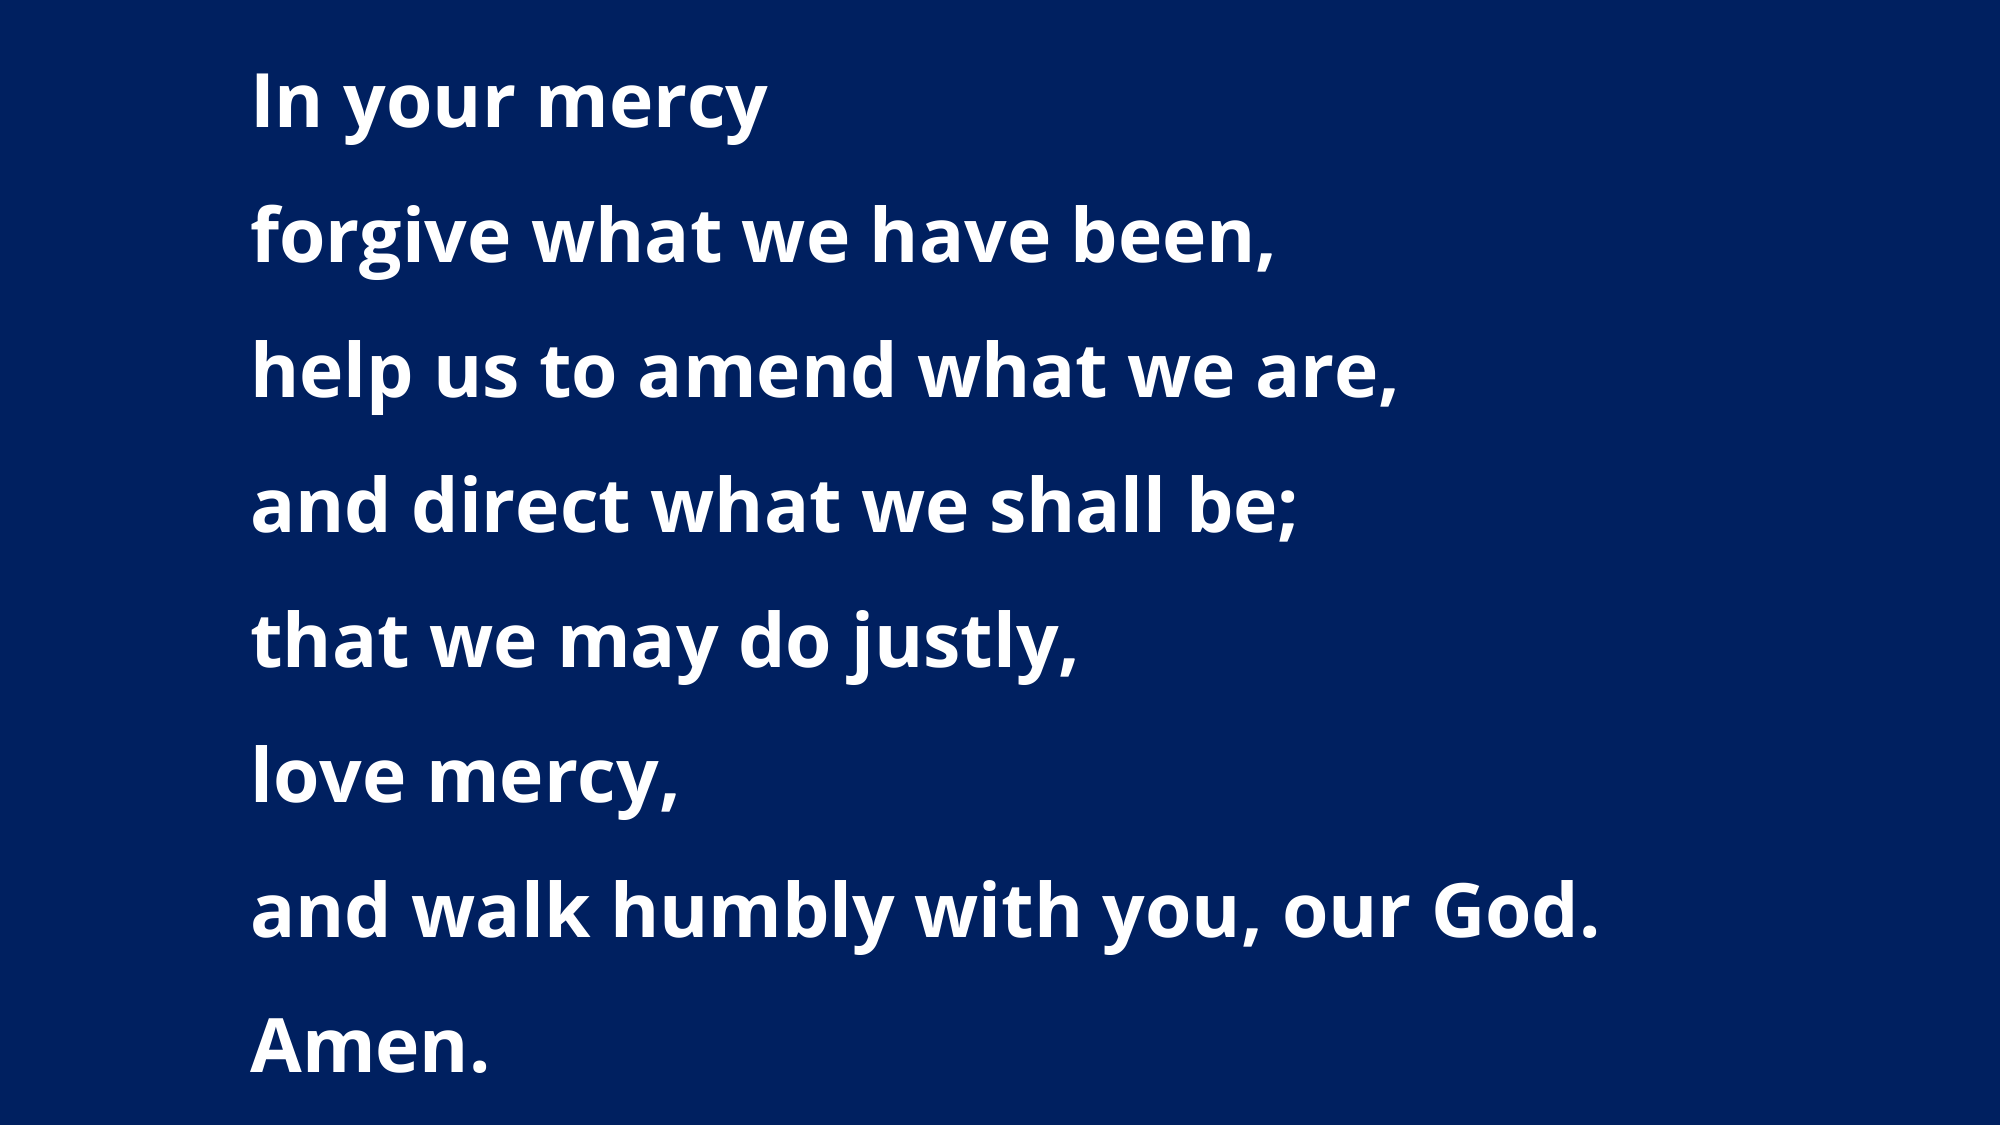

In your mercy
forgive what we have been,
help us to amend what we are,
and direct what we shall be;
that we may do justly,
love mercy,
and walk humbly with you, our God.
Amen.